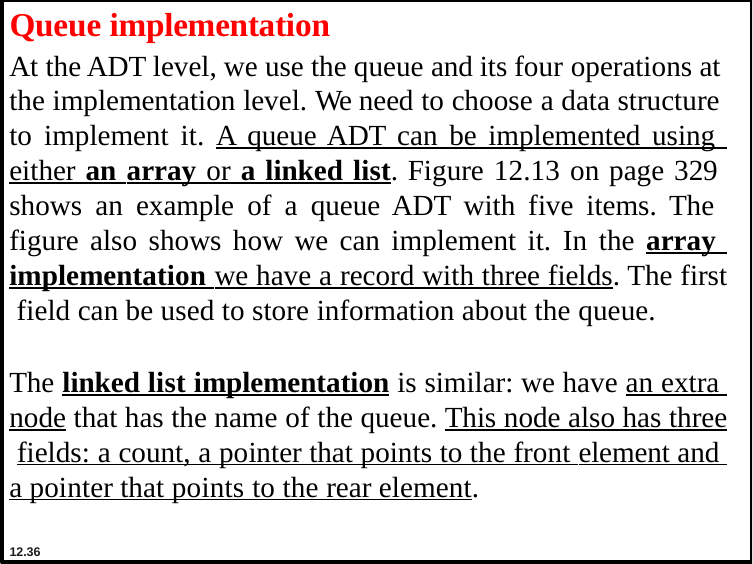

# Queue implementation
At the ADT level, we use the queue and its four operations at  the implementation level. We need to choose a data structure  to implement it. A queue ADT can be implemented using  either an array or a linked list. Figure 12.13 on page 329  shows an example of a queue ADT with five items. The  figure also shows how we can implement it. In the array  implementation we have a record with three fields. The first  field can be used to store information about the queue.

The linked list implementation is similar: we have an extra  node that has the name of the queue. This node also has three  fields: a count, a pointer that points to the front element and  a pointer that points to the rear element.
12.36